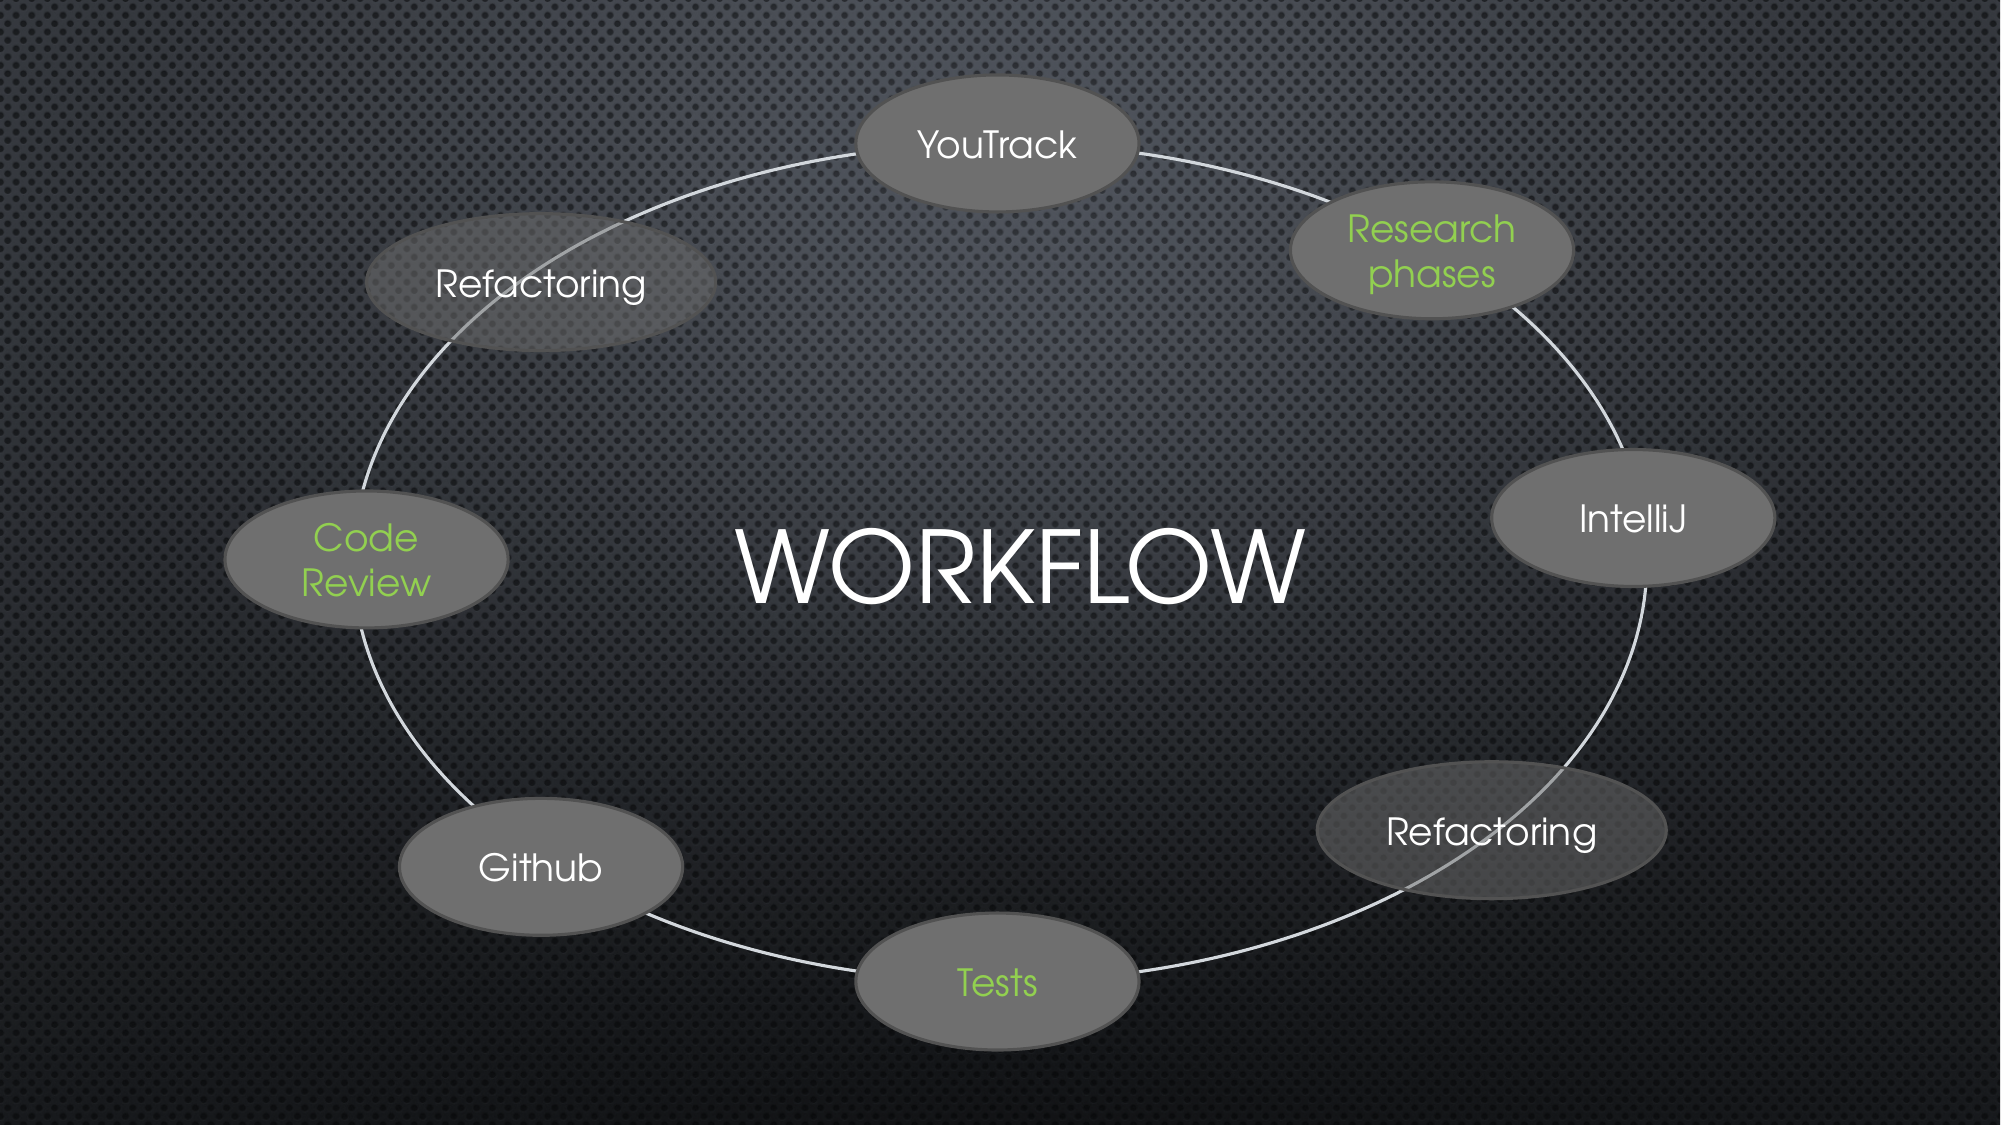

YouTrack

Research phases
Refactoring
IntelliJ
Code Review
# Workflow
Refactoring
Github
Tests